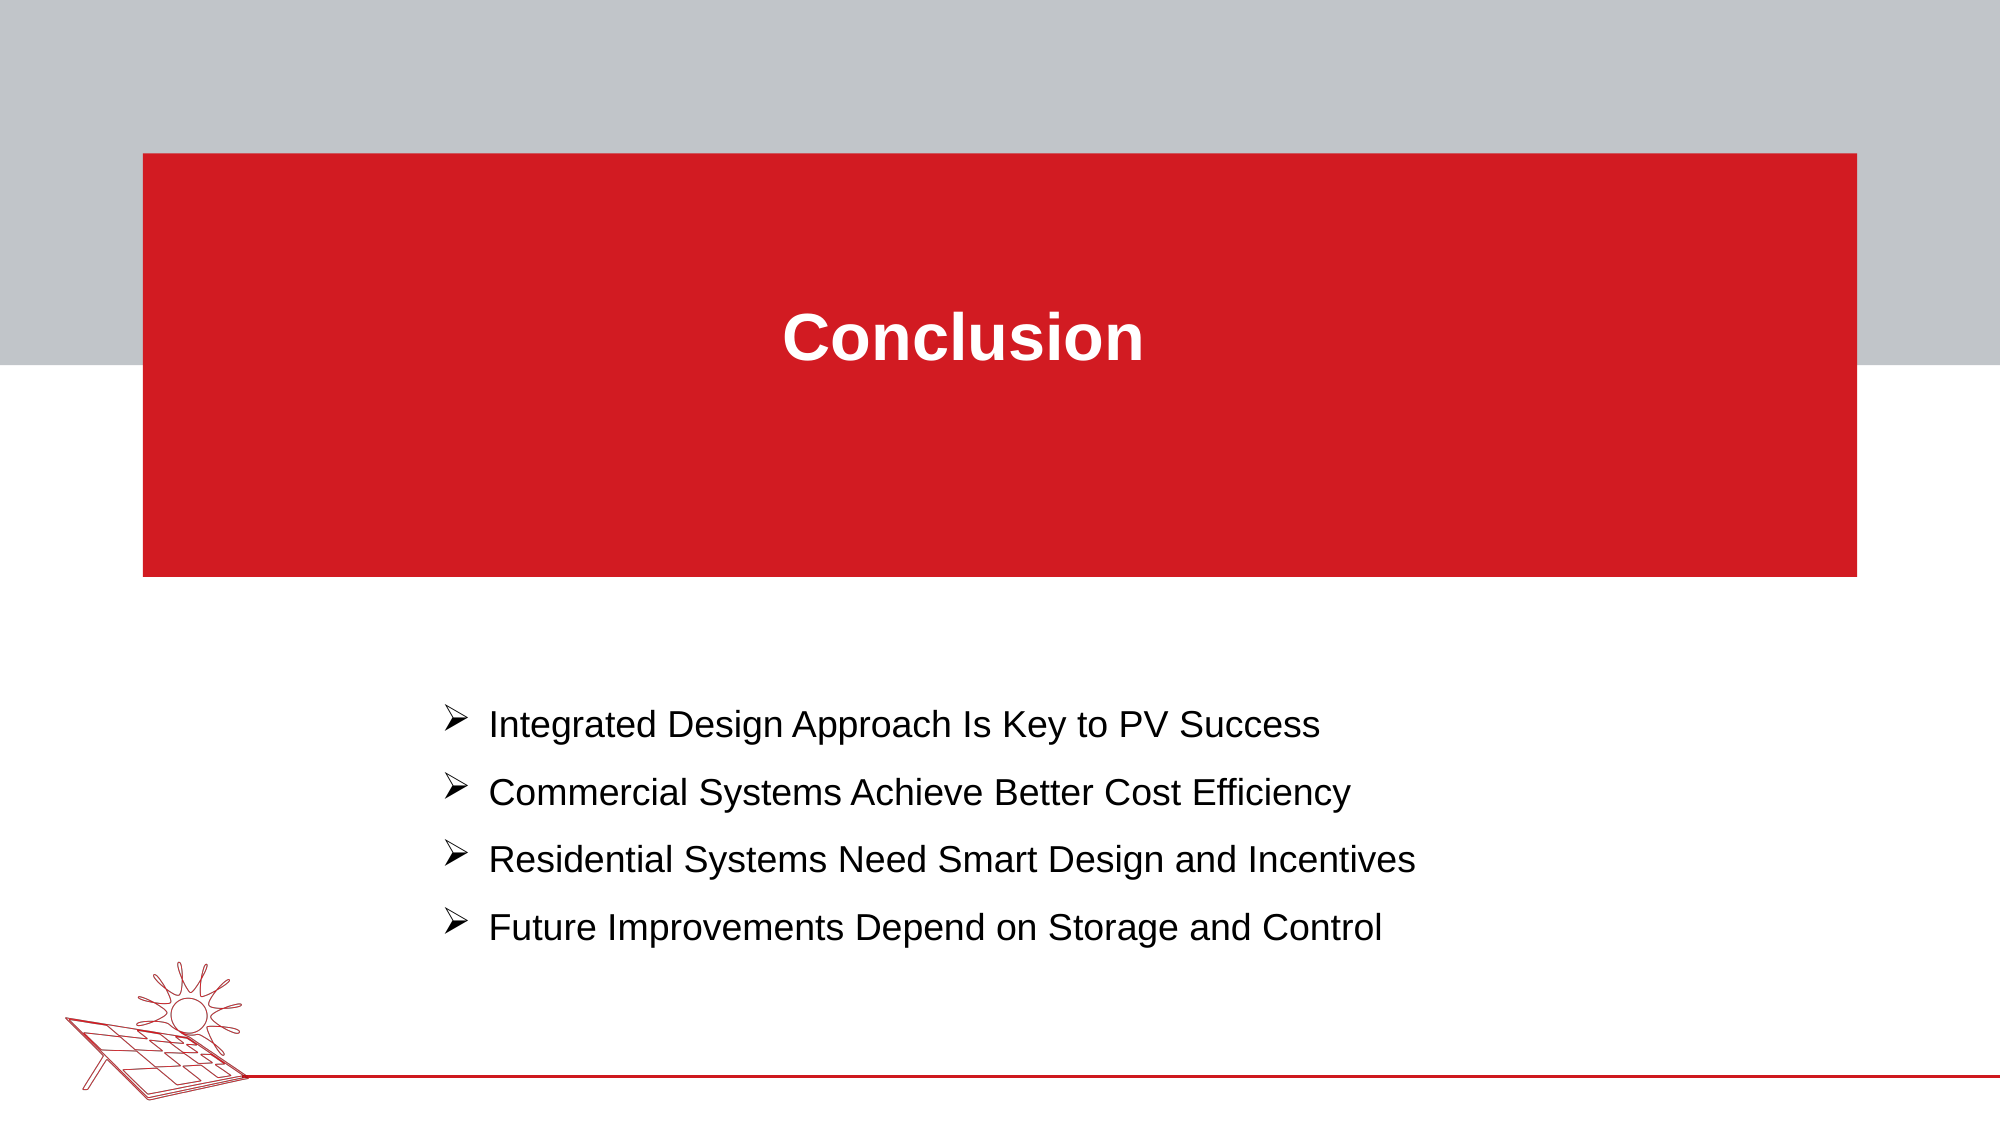

Conclusion
Integrated Design Approach Is Key to PV Success
Commercial Systems Achieve Better Cost Efficiency
Residential Systems Need Smart Design and Incentives
Future Improvements Depend on Storage and Control